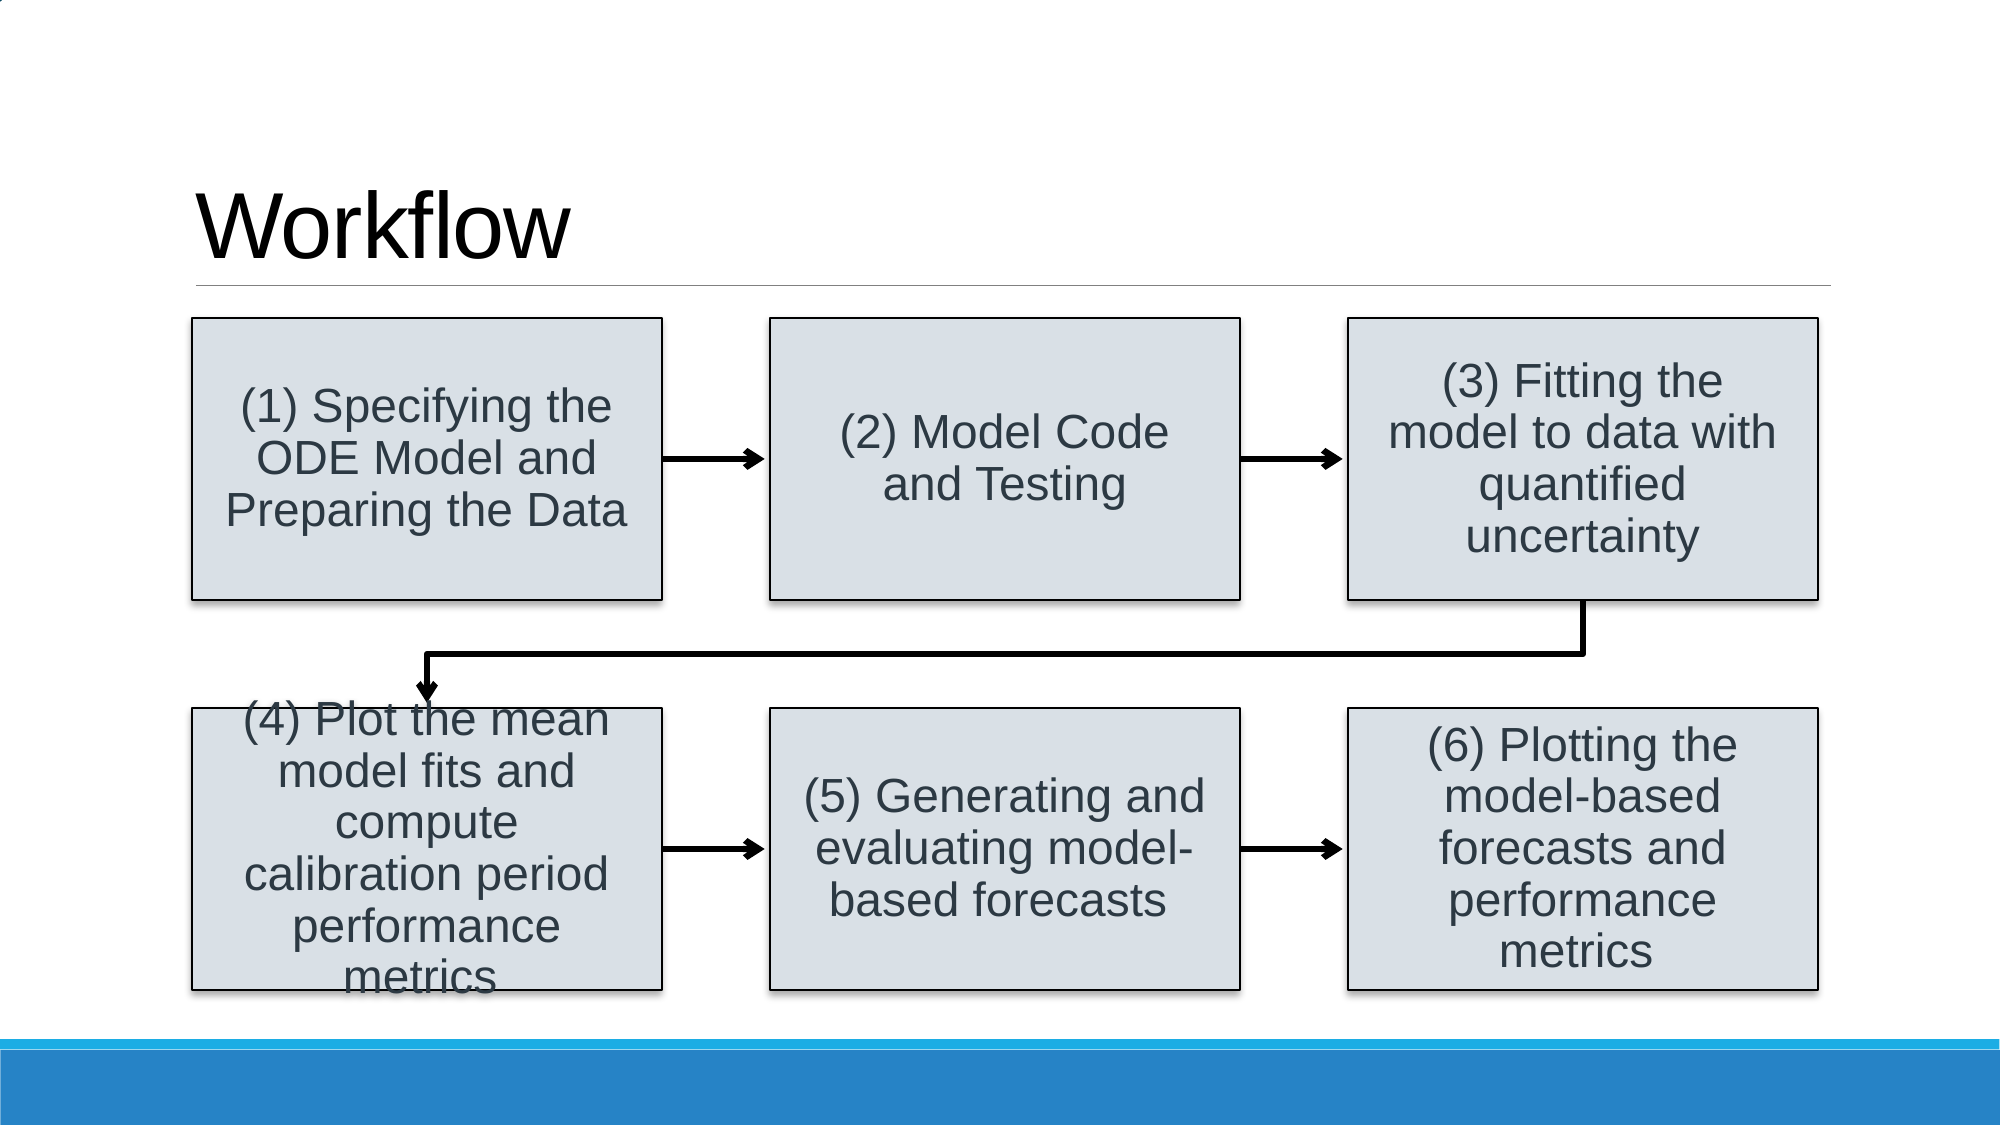

# Workflow

(1) Specifying the ODE Model and Preparing the Data

(2) Model Code and Testing

(3) Fitting the model to data with quantified uncertainty

(4) Plot the mean model fits and compute calibration period performance metrics

(5) Generating and evaluating model-based forecasts
(6) Plotting the model-based forecasts and performance metrics